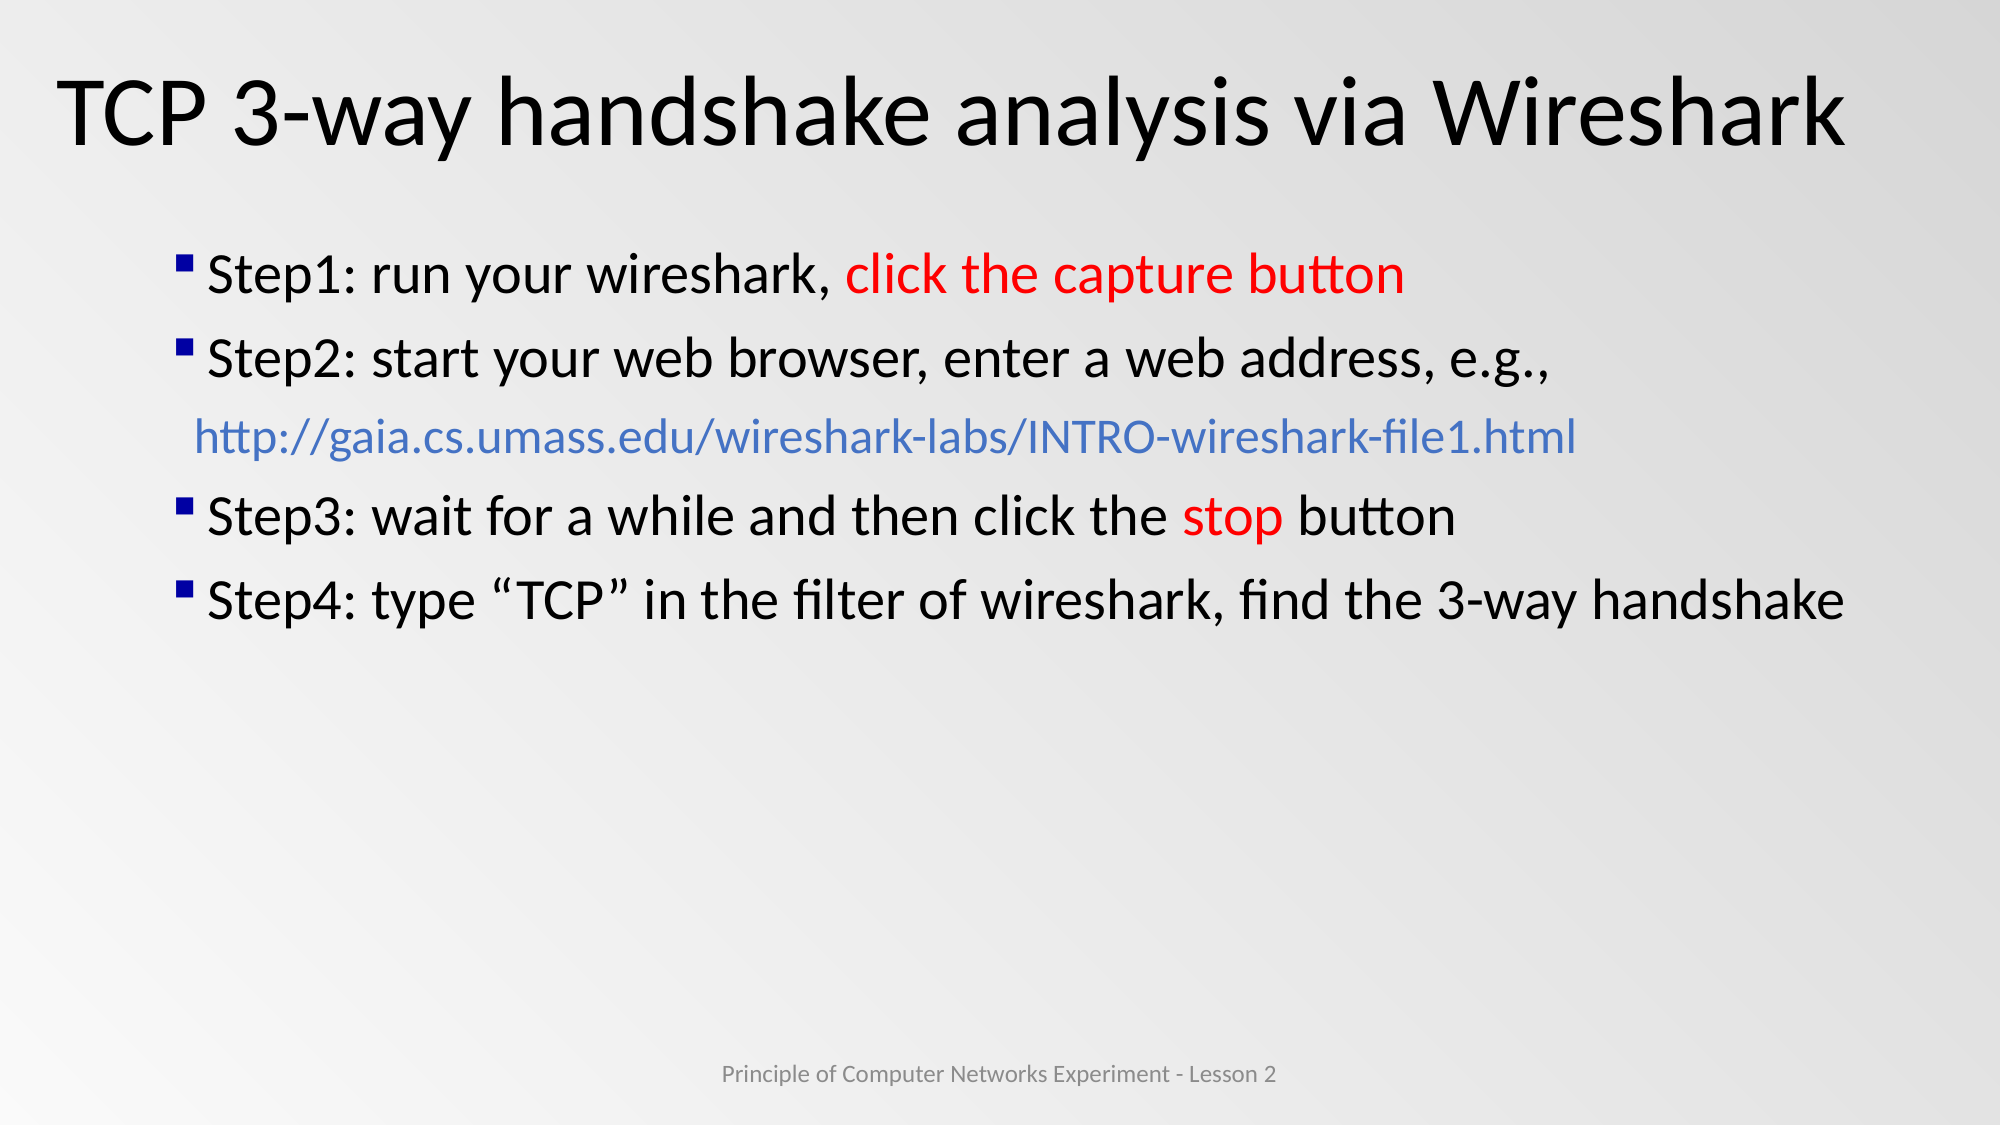

# TCP 3-way handshake analysis via Wireshark
Step1: run your wireshark, click the capture button
Step2: start your web browser, enter a web address, e.g.,
  http://gaia.cs.umass.edu/wireshark-labs/INTRO-wireshark-file1.html
Step3: wait for a while and then click the stop button
Step4: type “TCP” in the filter of wireshark, find the 3-way handshake

Principle of Computer Networks Experiment - Lesson 2
35